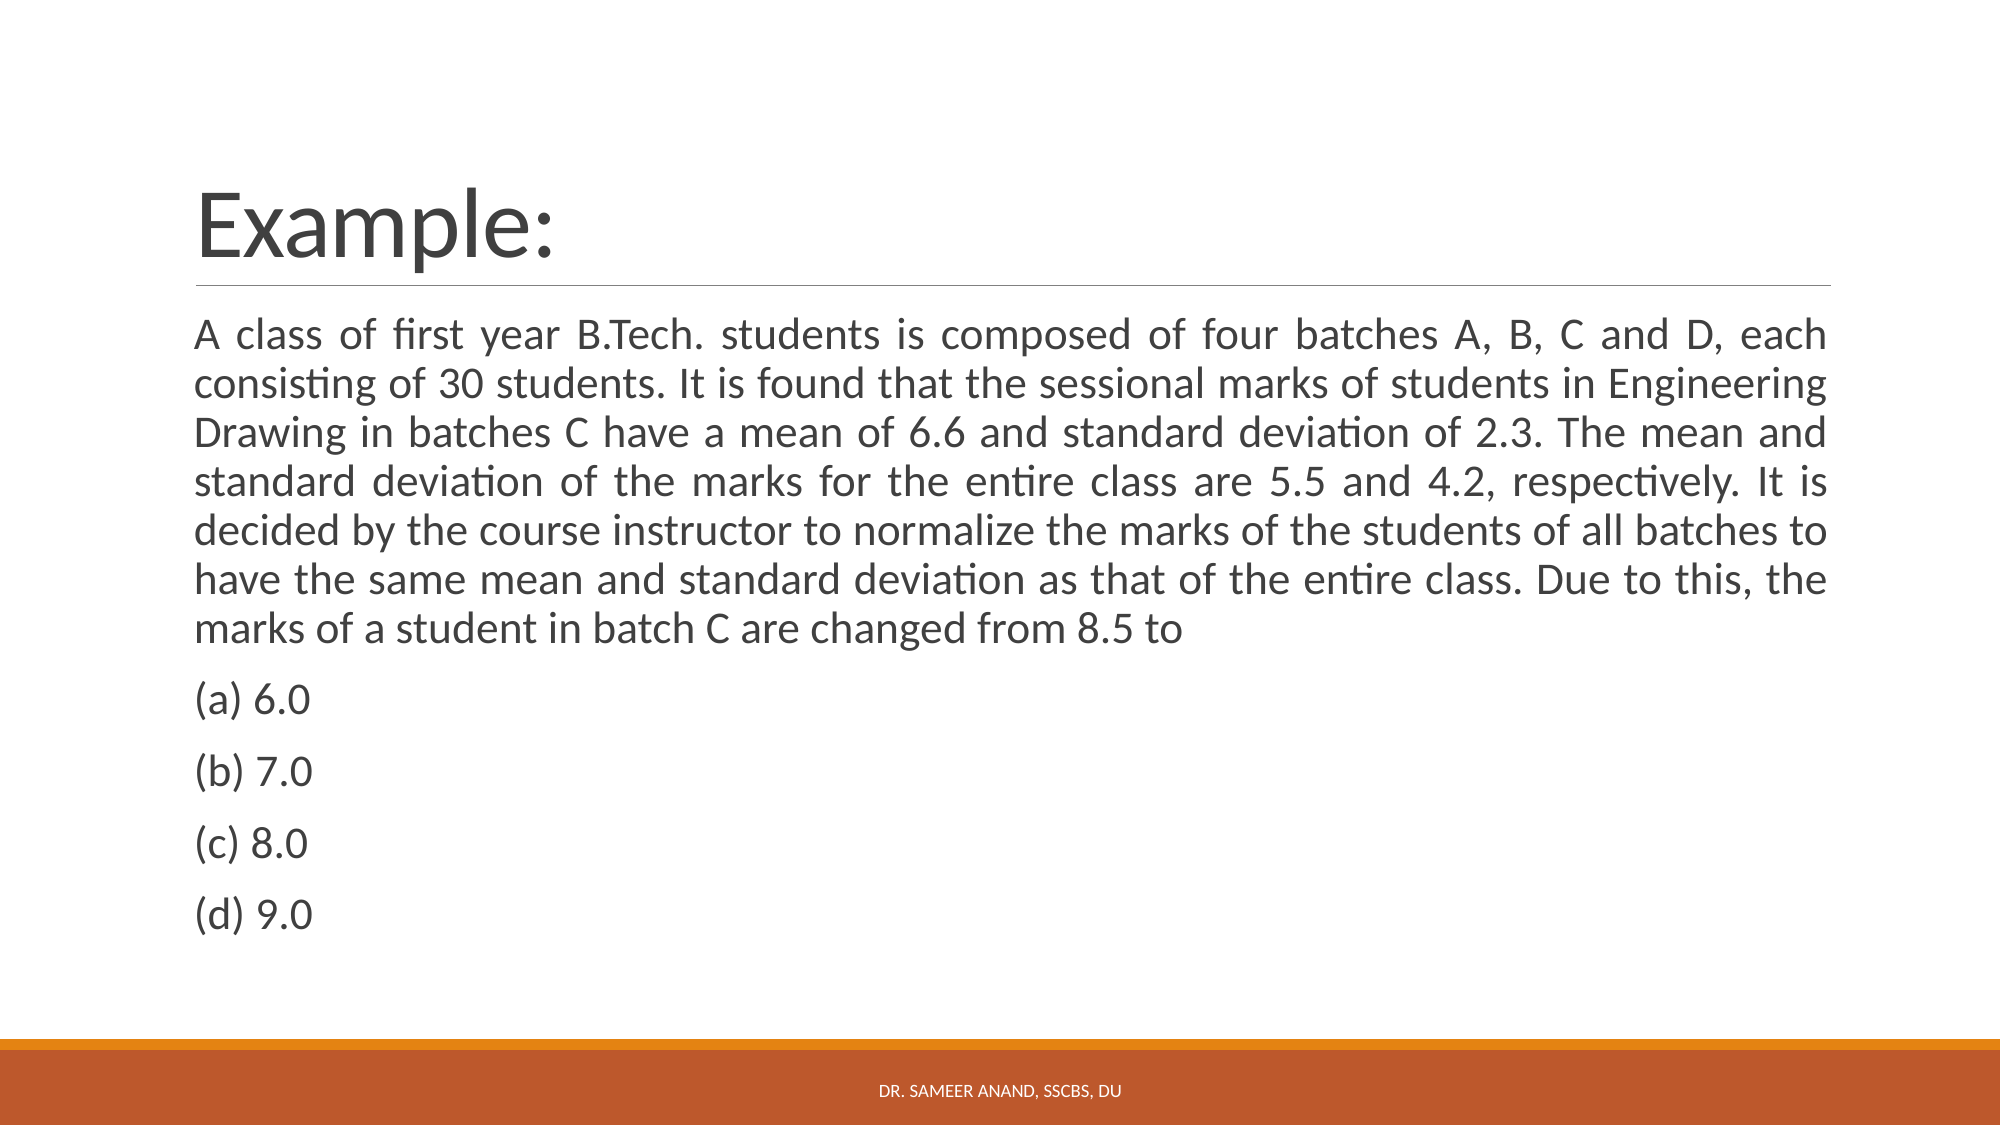

# Example:
A class of first year B.Tech. students is composed of four batches A, B, C and D, each consisting of 30 students. It is found that the sessional marks of students in Engineering Drawing in batches C have a mean of 6.6 and standard deviation of 2.3. The mean and standard deviation of the marks for the entire class are 5.5 and 4.2, respectively. It is decided by the course instructor to normalize the marks of the students of all batches to have the same mean and standard deviation as that of the entire class. Due to this, the marks of a student in batch C are changed from 8.5 to
(a) 6.0
(b) 7.0
(c) 8.0
(d) 9.0
Dr. Sameer Anand, SSCBS, DU